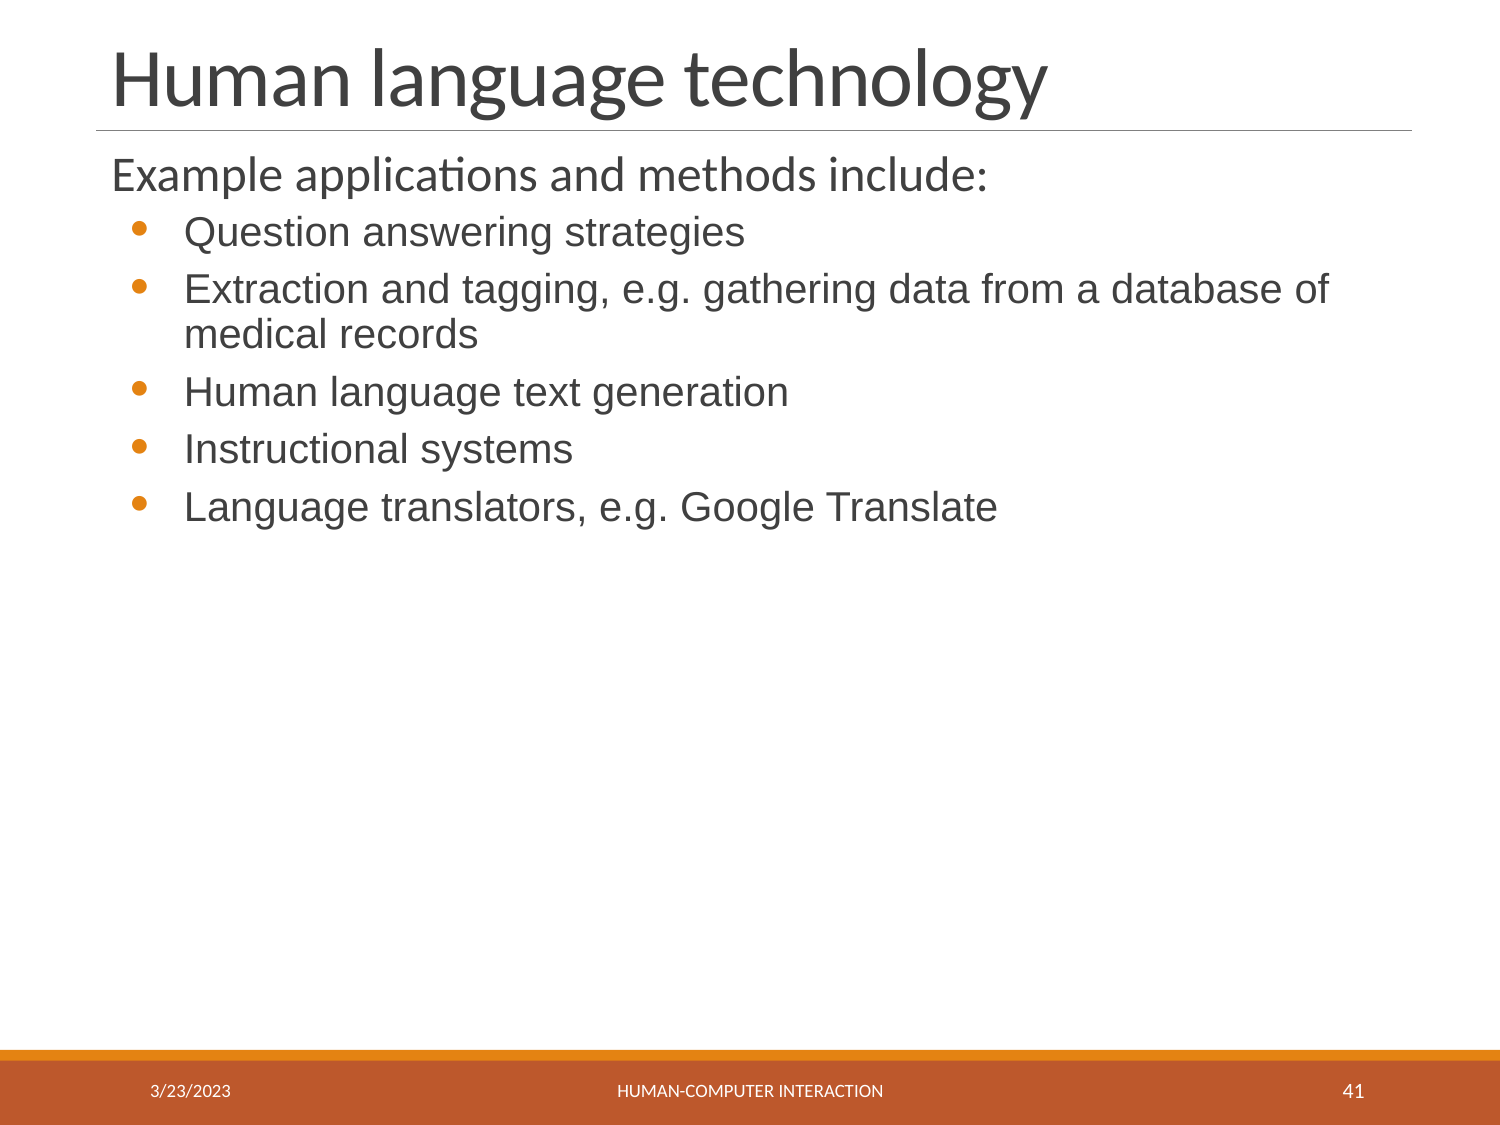

# Human language technology
Example applications and methods include:
Question answering strategies
Extraction and tagging, e.g. gathering data from a database of medical records
Human language text generation
Instructional systems
Language translators, e.g. Google Translate

3/23/2023
Human-computer interaction
41